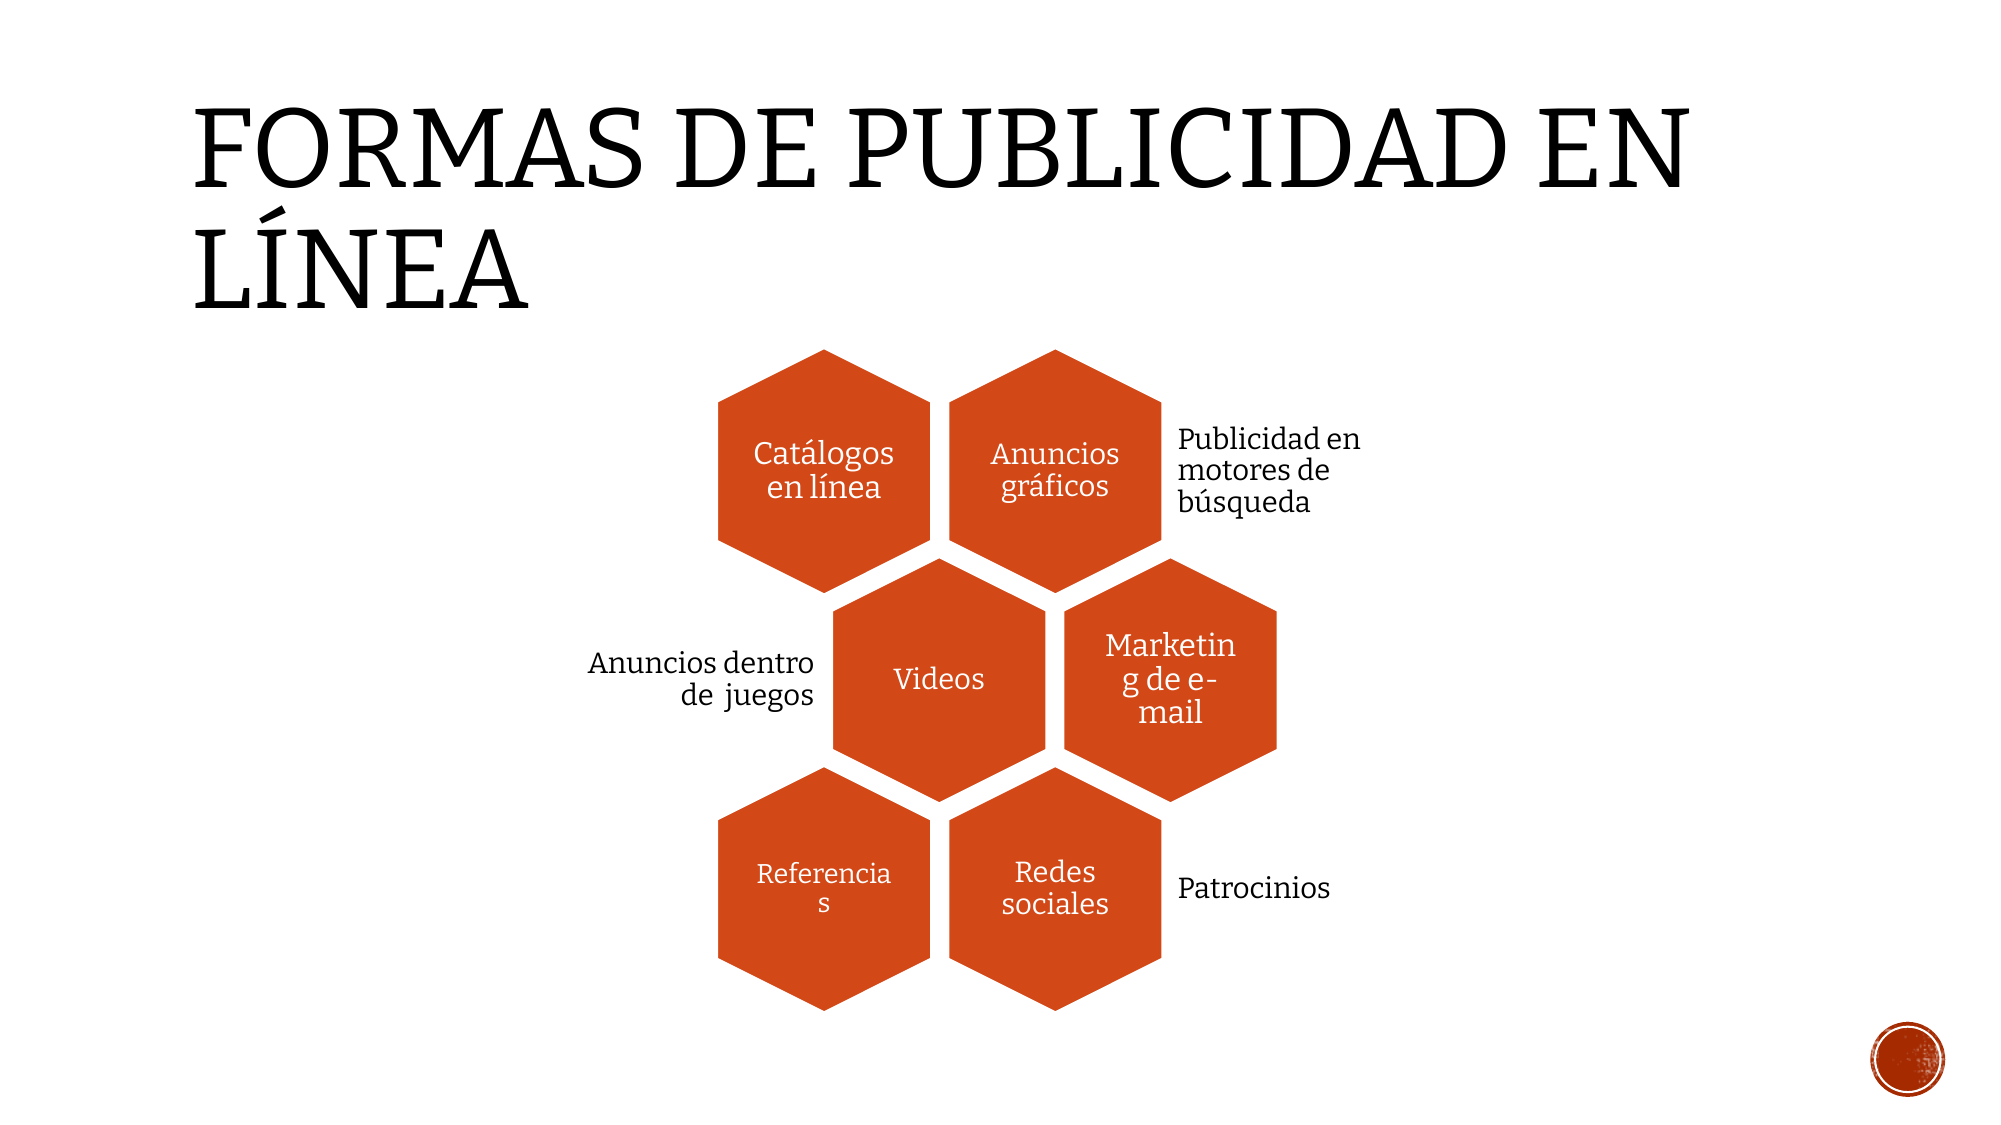

# Formas de publicidad en línea
Anuncios gráficos
Publicidad en motores de búsqueda
Catálogos en línea
Videos
Anuncios dentro de  juegos
Marketing de e-mail
Redes sociales
Patrocinios
Referencias